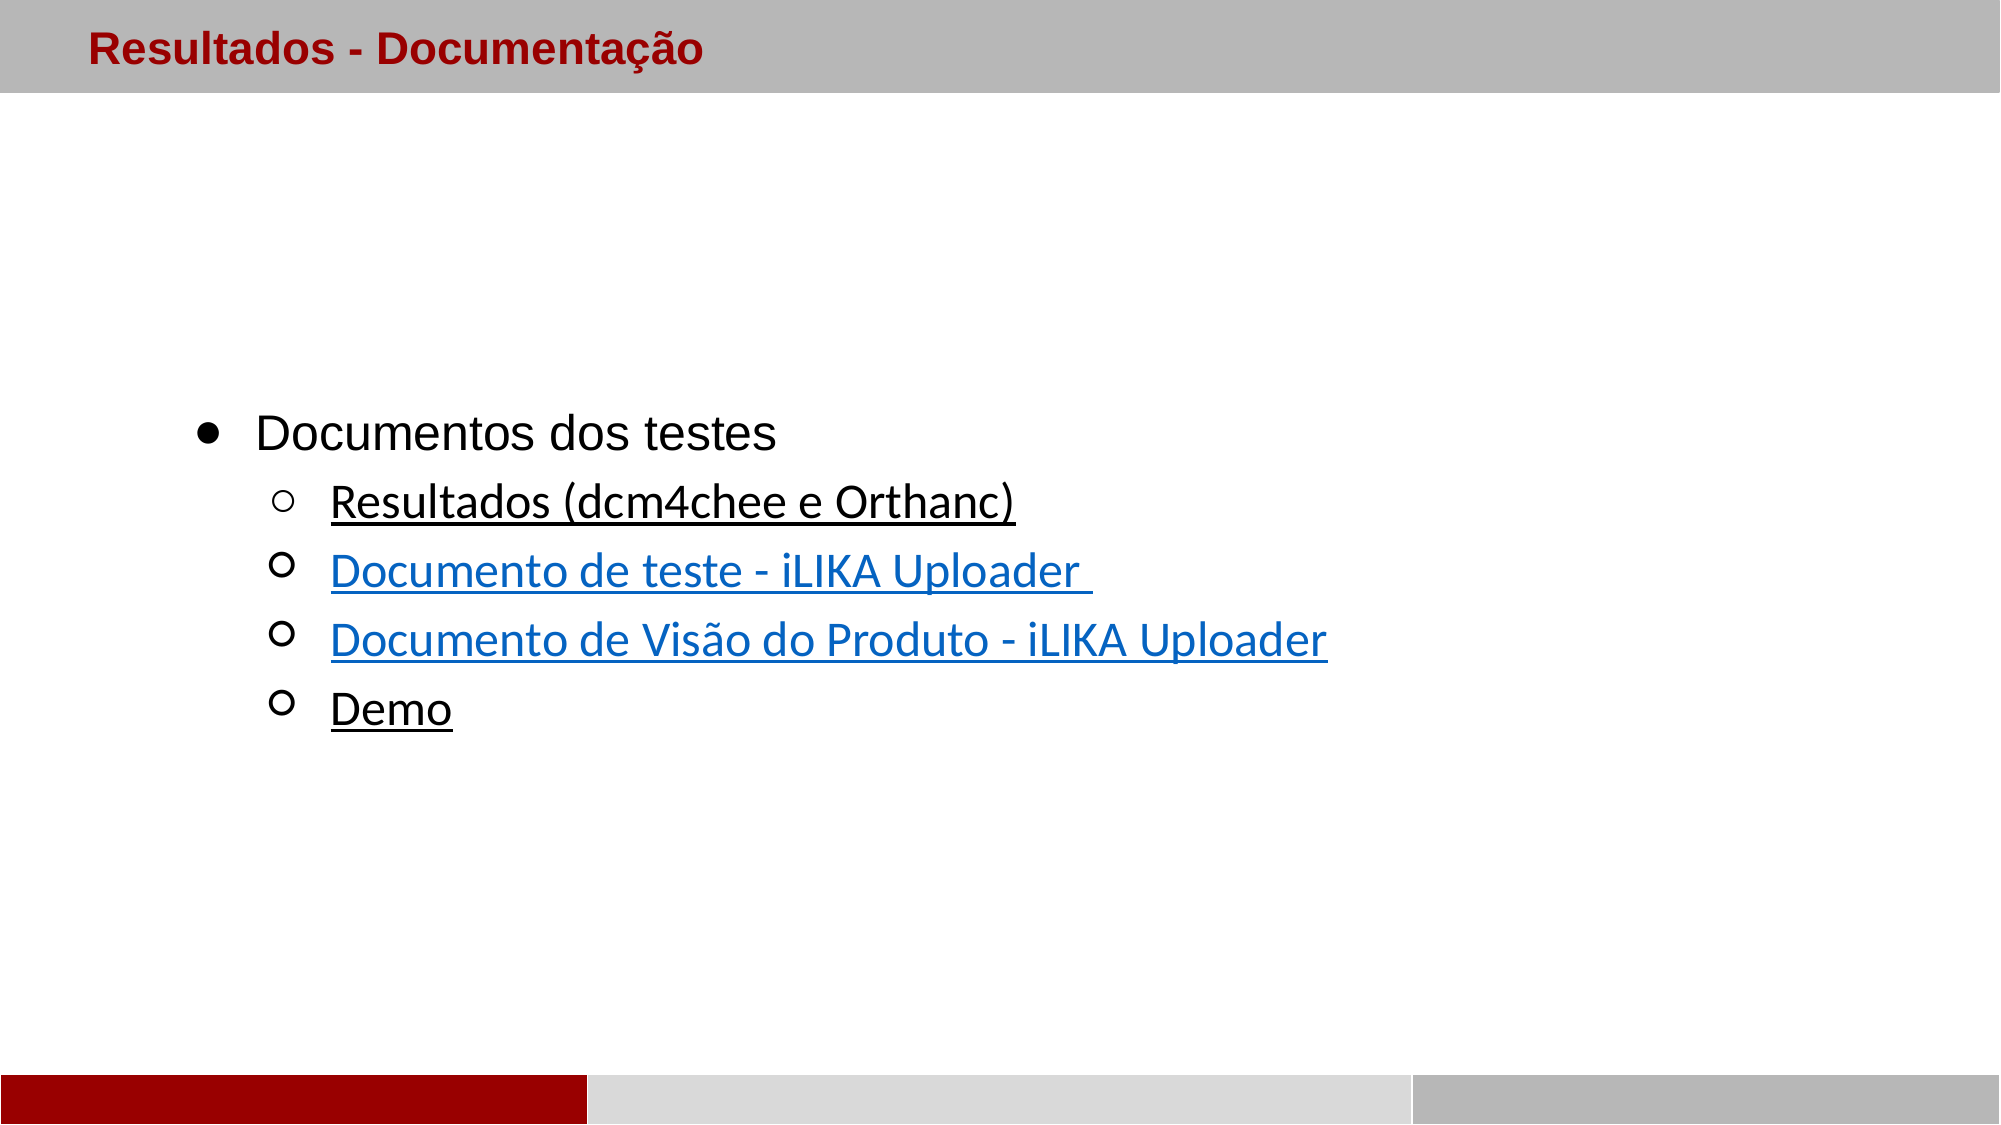

Resultados - Documentação
Documentos dos testes
Resultados (dcm4chee e Orthanc)
Documento de teste - iLIKA Uploader
Documento de Visão do Produto - iLIKA Uploader
Demo